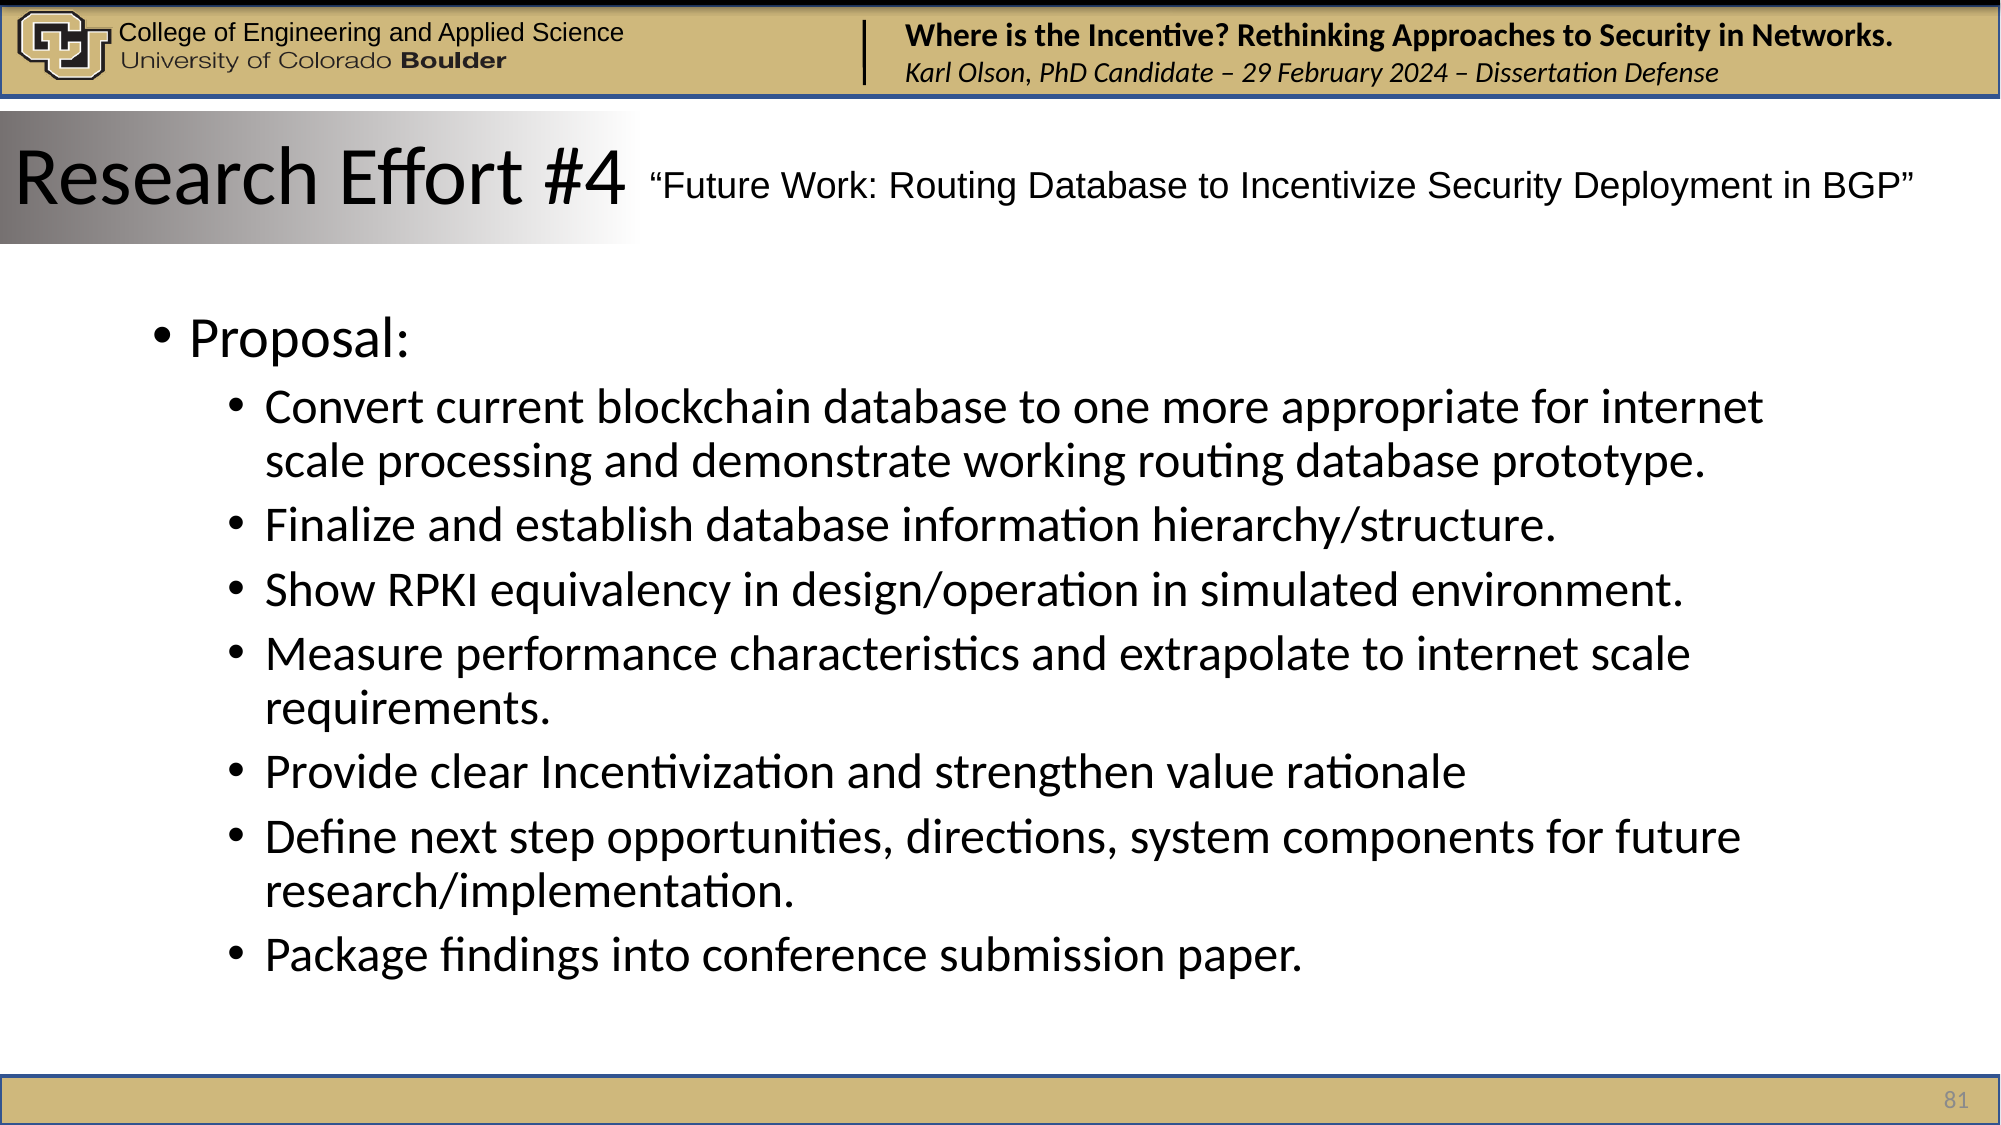

# Research Effort #4
“Future Work: Routing Database to Incentivize Security Deployment in BGP”

Proposal:
Convert current blockchain database to one more appropriate for internet scale processing and demonstrate working routing database prototype.
Finalize and establish database information hierarchy/structure.
Show RPKI equivalency in design/operation in simulated environment.
Measure performance characteristics and extrapolate to internet scale requirements.
Provide clear Incentivization and strengthen value rationale
Define next step opportunities, directions, system components for future research/implementation.
Package findings into conference submission paper.